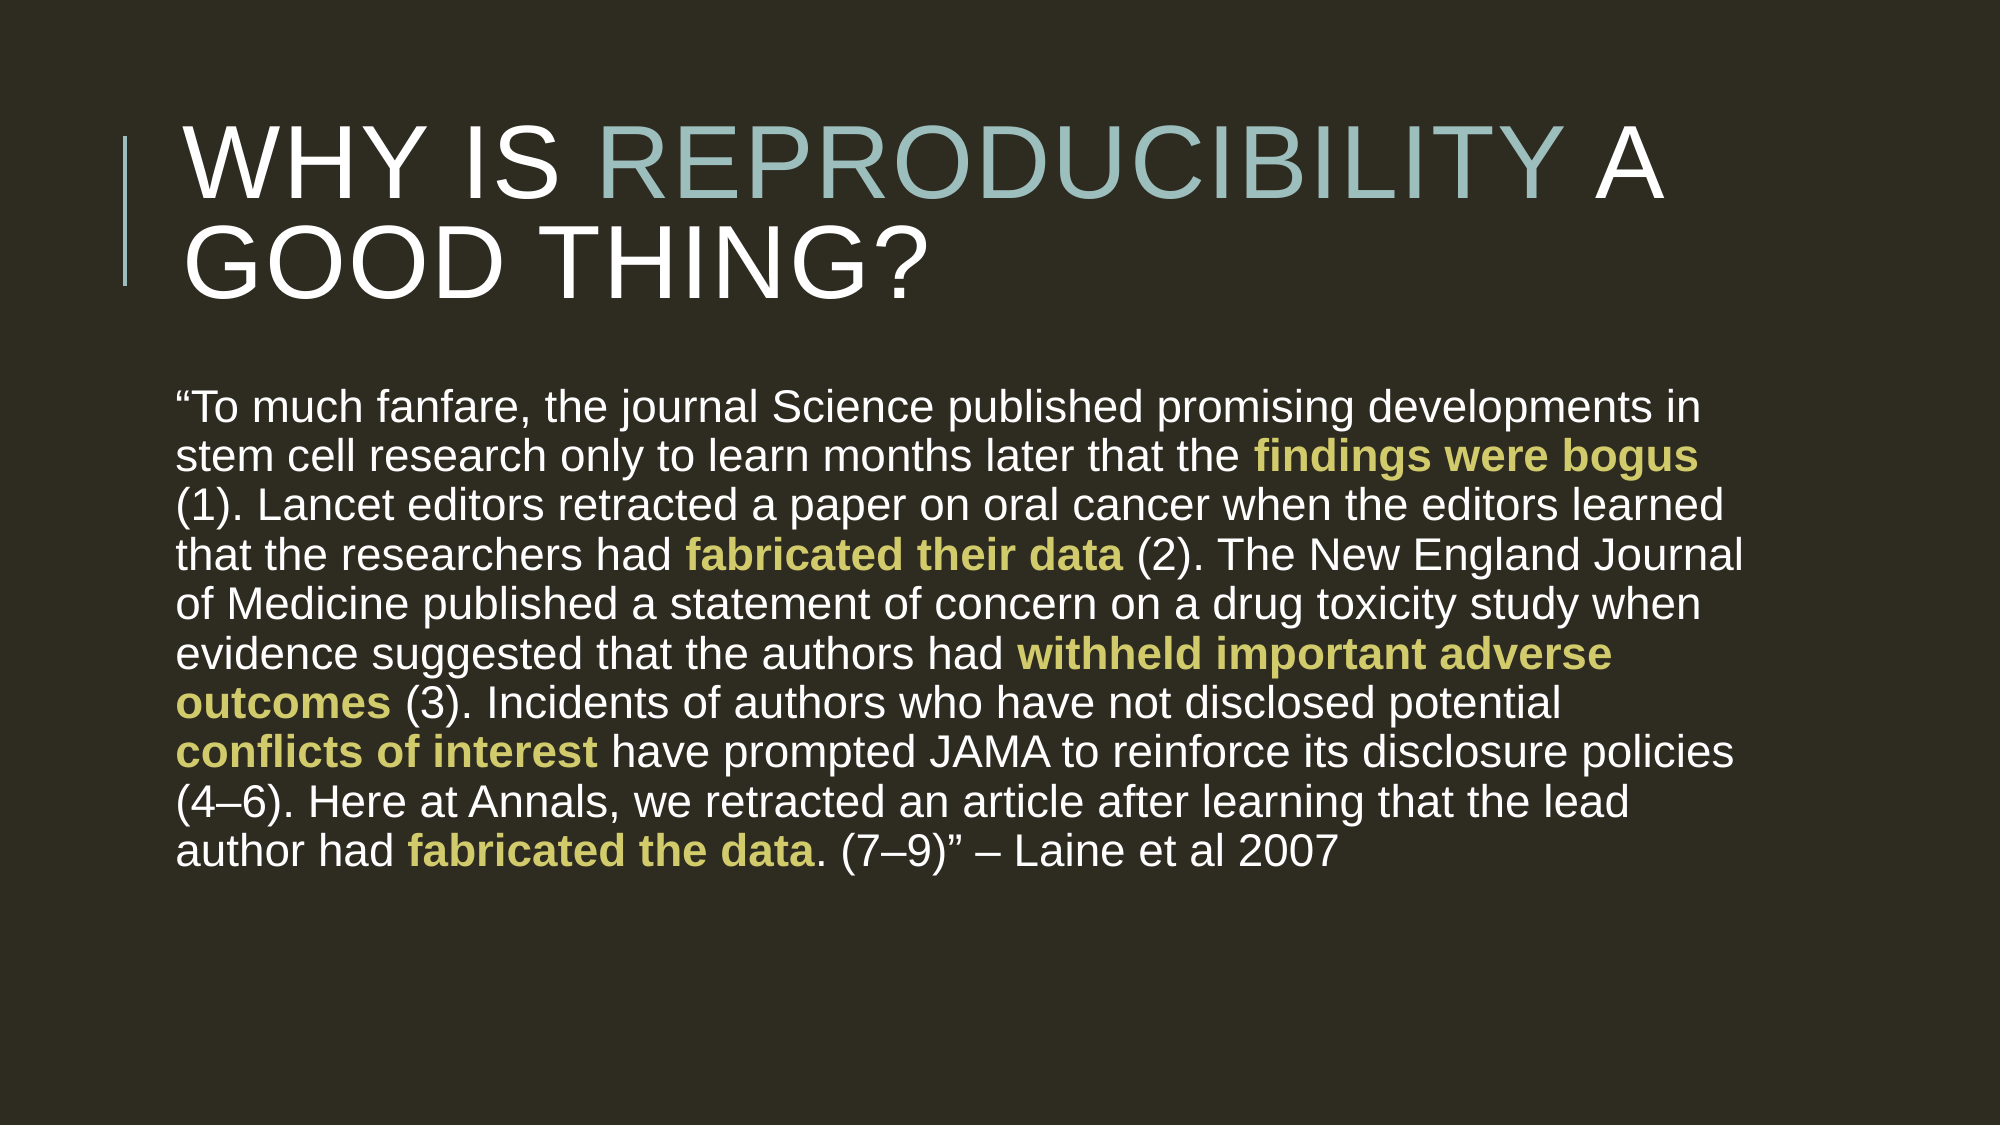

# Why is reproducibility a good thing?
“To much fanfare, the journal Science published promising developments in stem cell research only to learn months later that the findings were bogus (1). Lancet editors retracted a paper on oral cancer when the editors learned that the researchers had fabricated their data (2). The New England Journal of Medicine published a statement of concern on a drug toxicity study when evidence suggested that the authors had withheld important adverse outcomes (3). Incidents of authors who have not disclosed potential conflicts of interest have prompted JAMA to reinforce its disclosure policies (4–6). Here at Annals, we retracted an article after learning that the lead author had fabricated the data. (7–9)” – Laine et al 2007